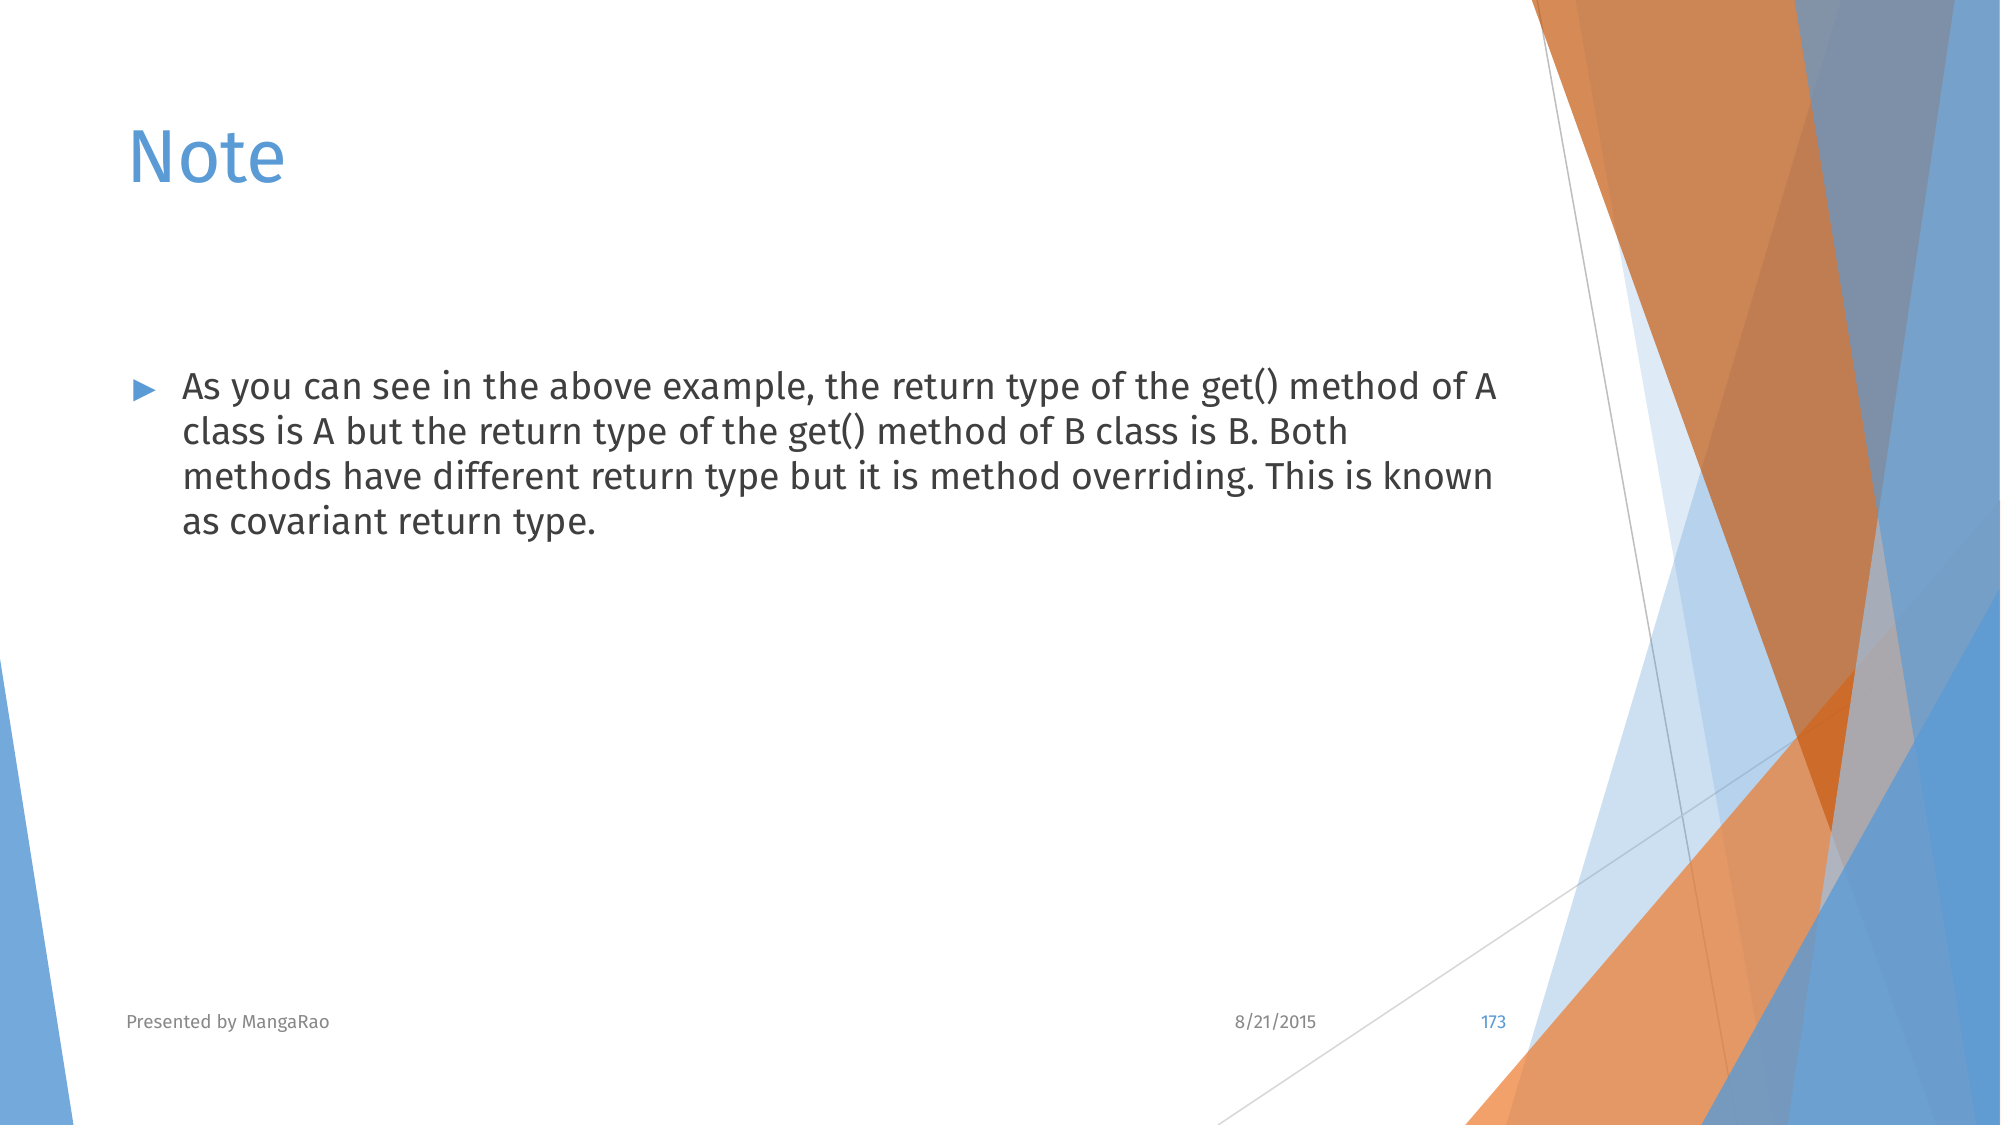

# Note
As you can see in the above example, the return type of the get() method of A class is A but the return type of the get() method of B class is B. Both methods have different return type but it is method overriding. This is known as covariant return type.
Presented by MangaRao
8/21/2015
173